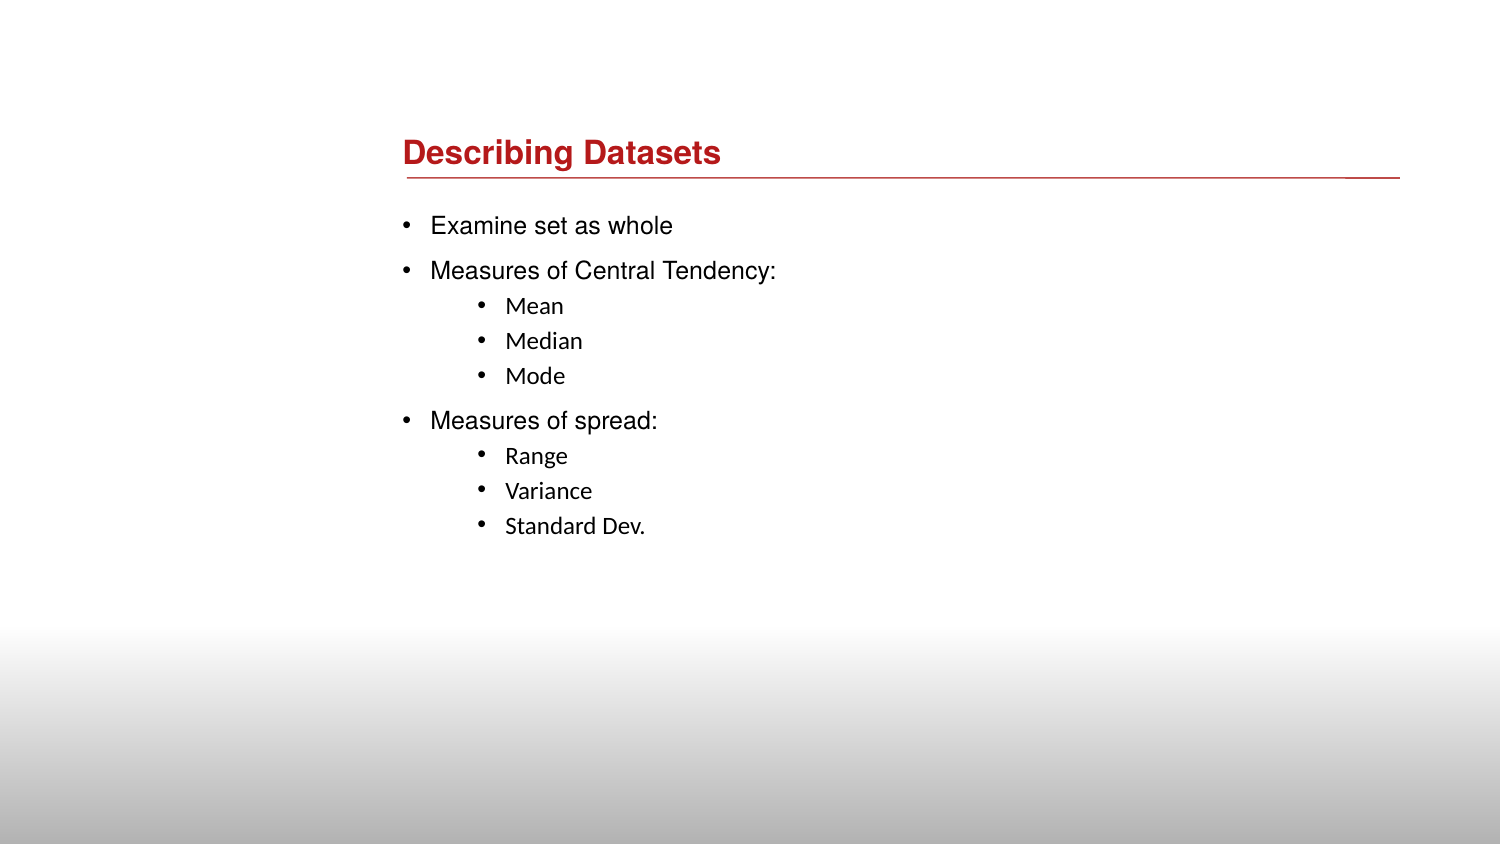

# Describing Datasets
Examine set as whole
Measures of Central Tendency:
Mean
Median
Mode
Measures of spread:
Range
Variance
Standard Dev.